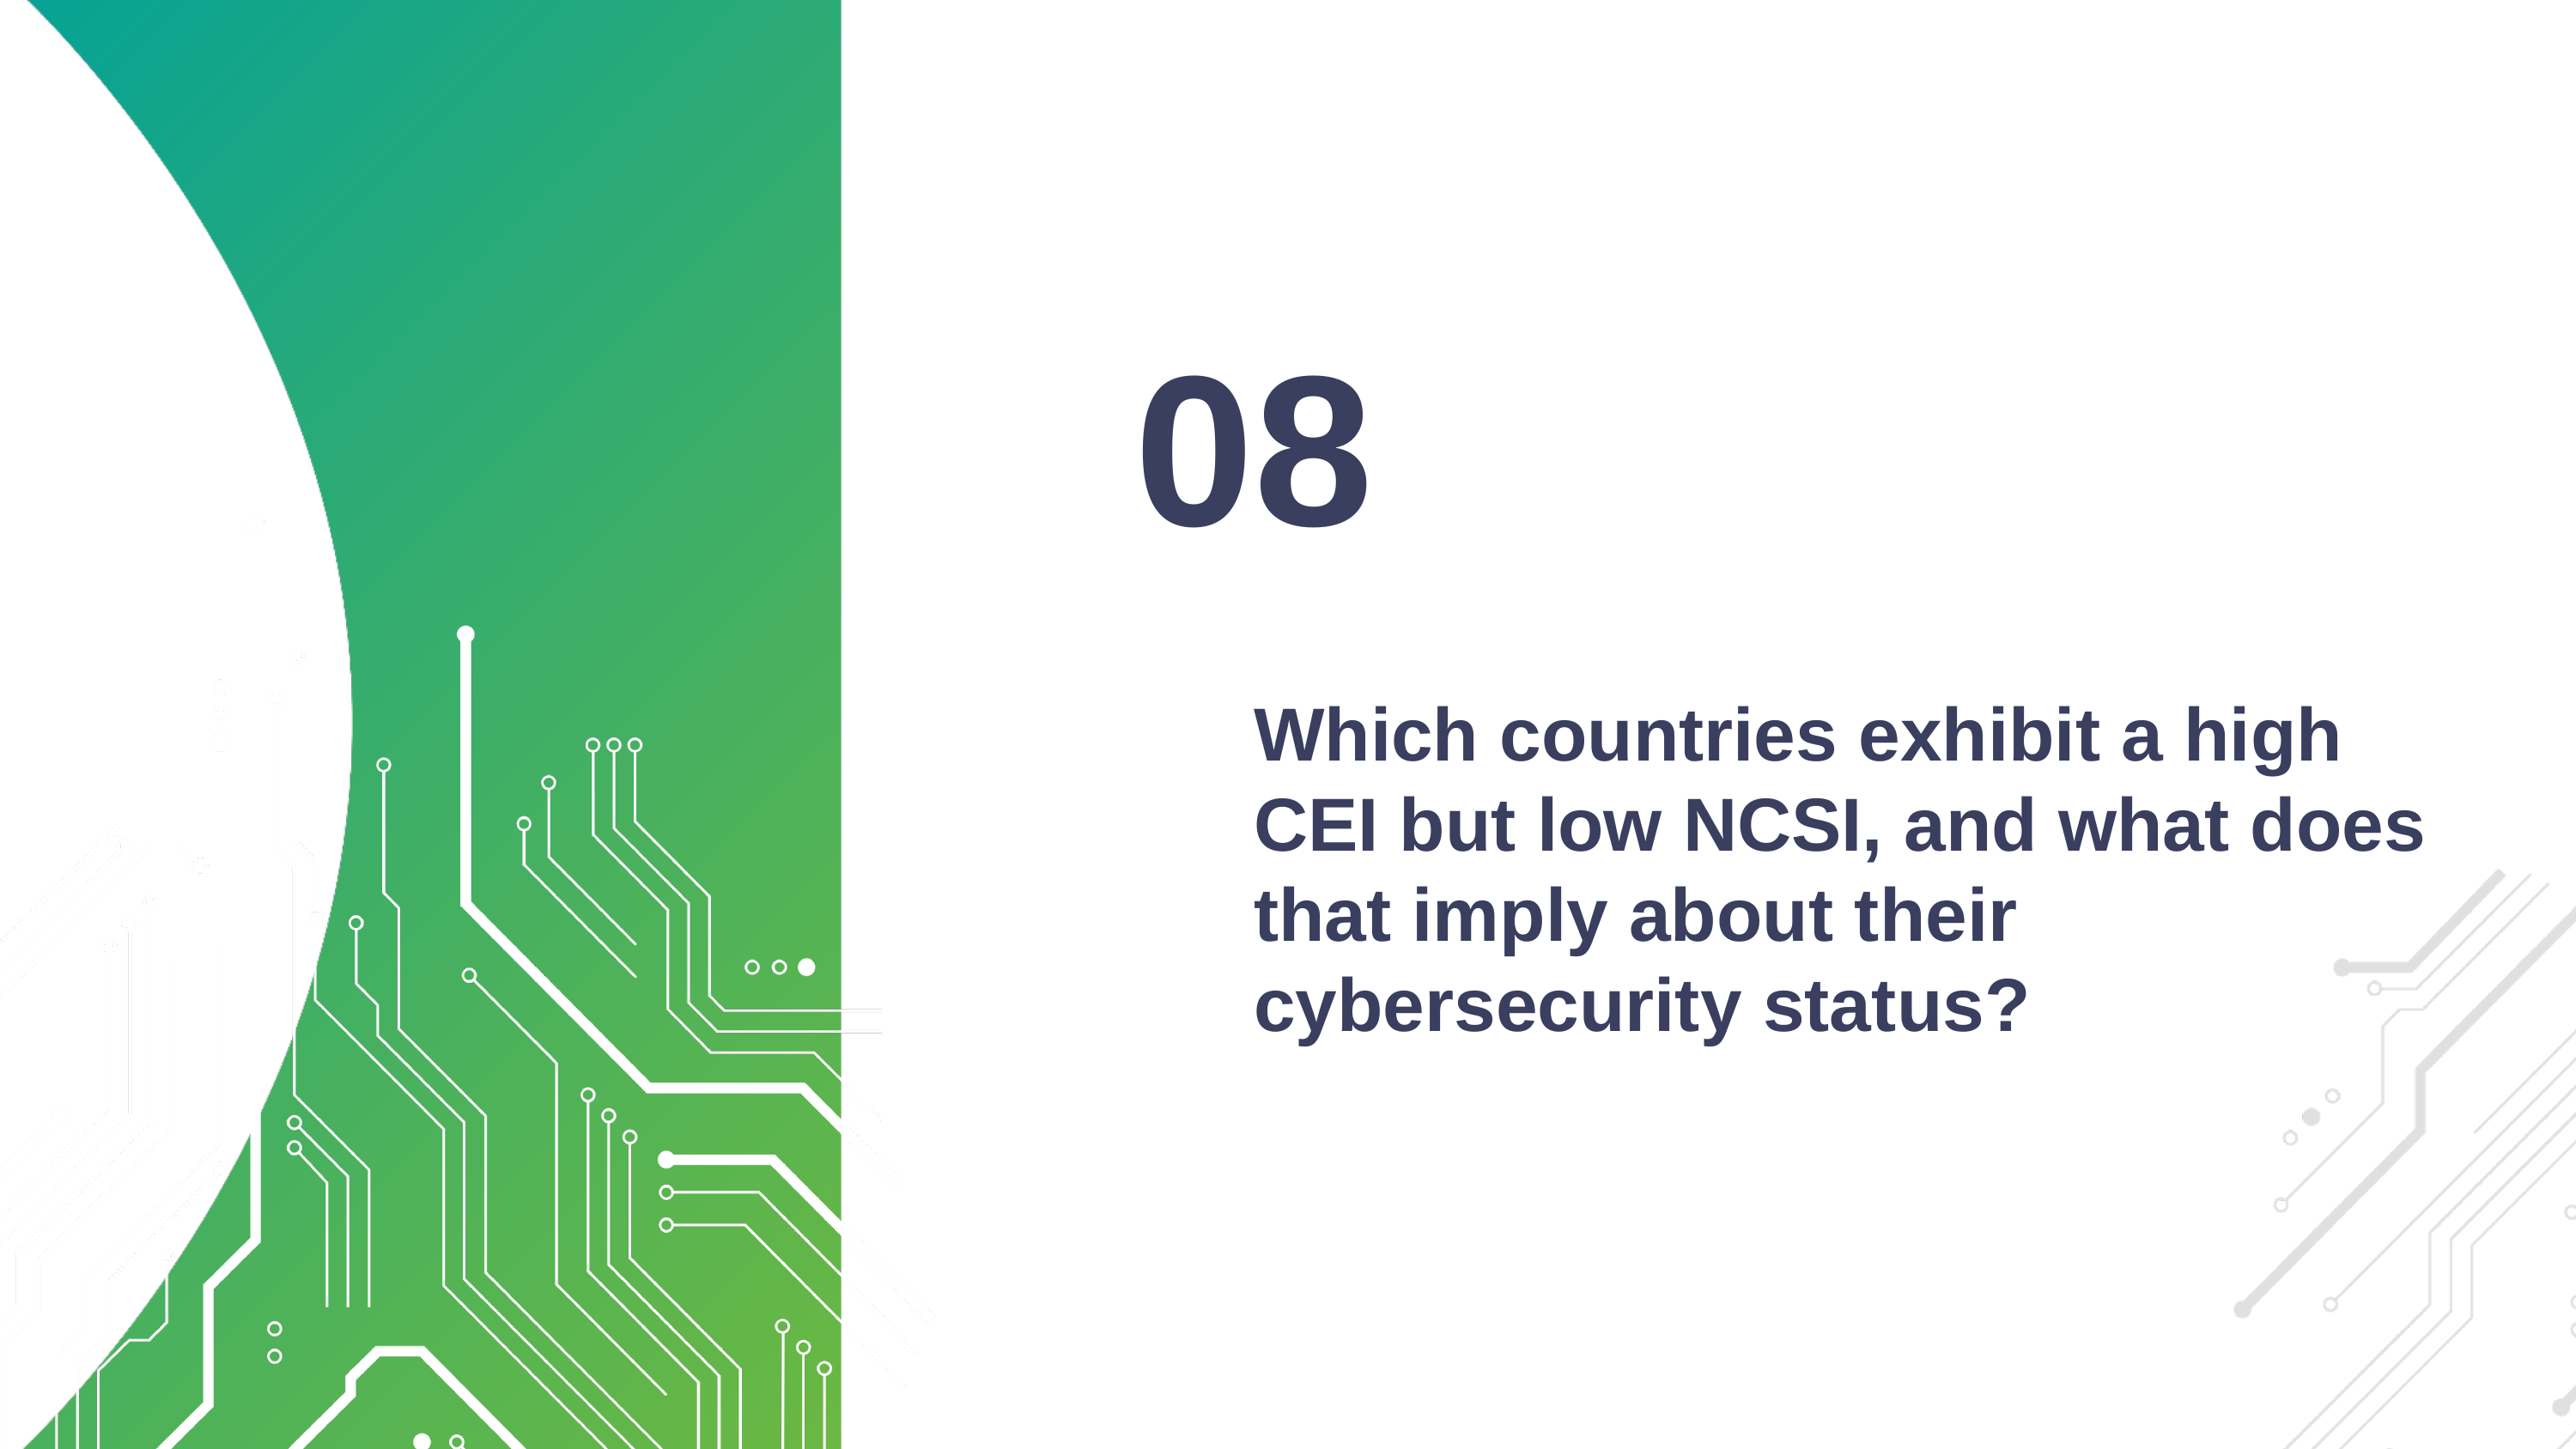

08

Which countries exhibit a high CEI but low NCSI, and what does that imply about their cybersecurity status?